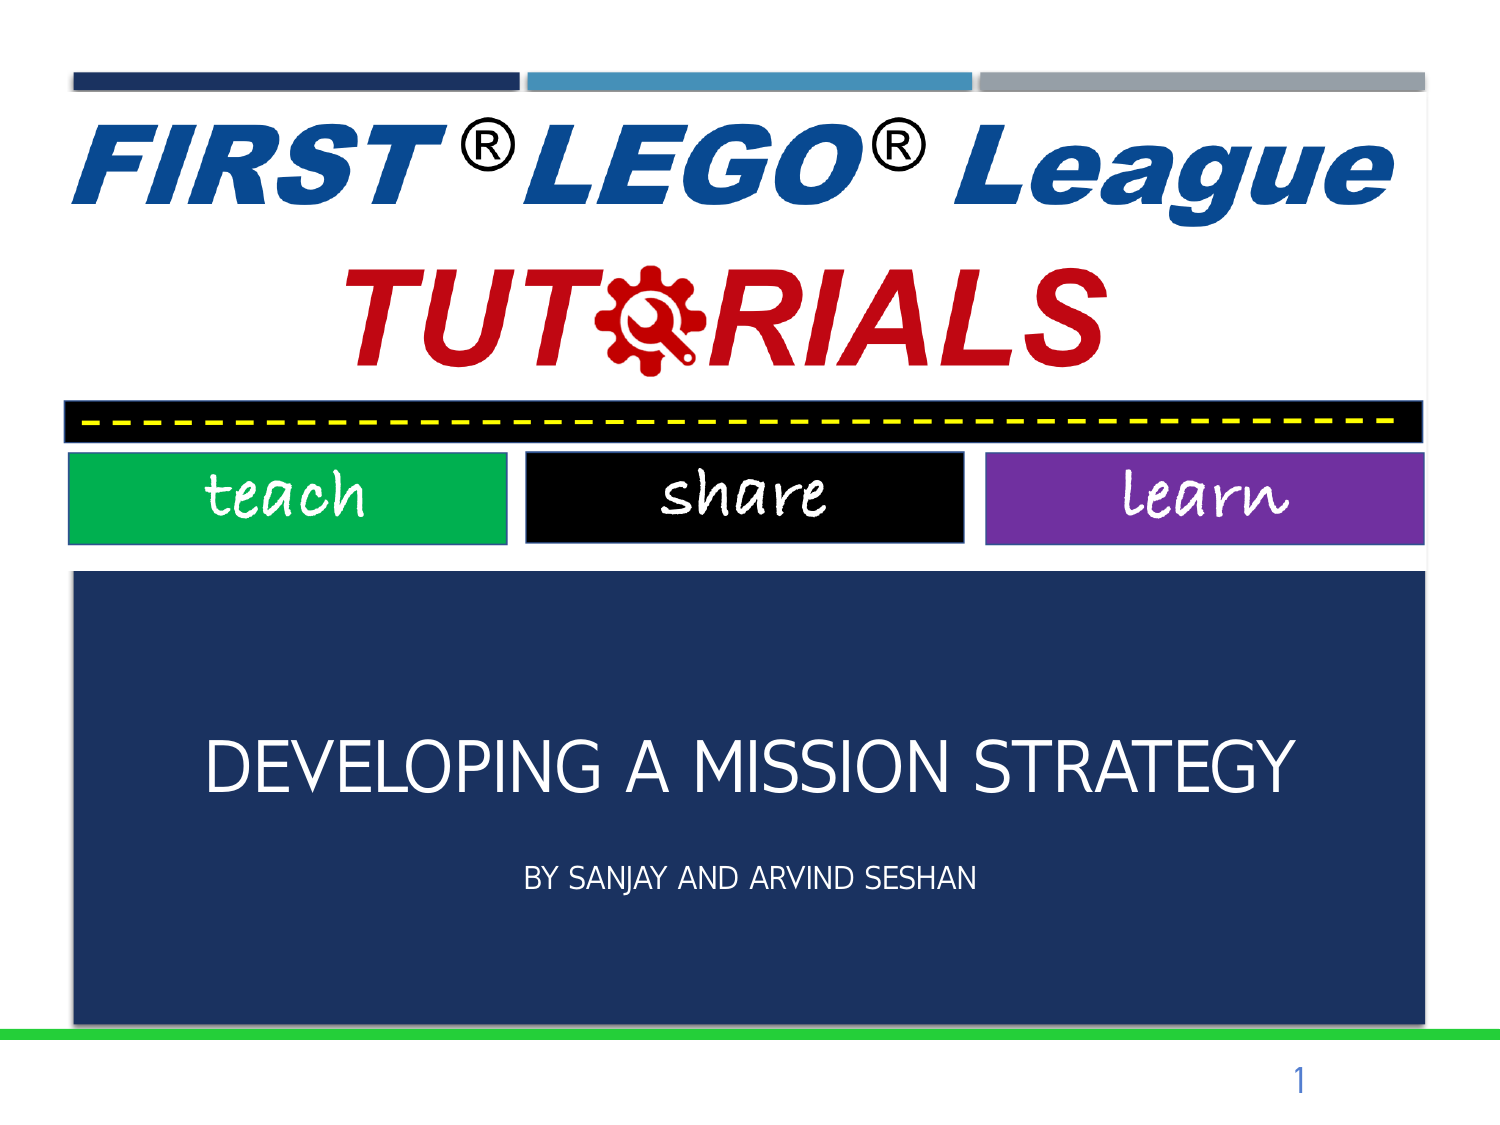

# Developing a Mission Strategy
By Sanjay and Arvind Seshan
1